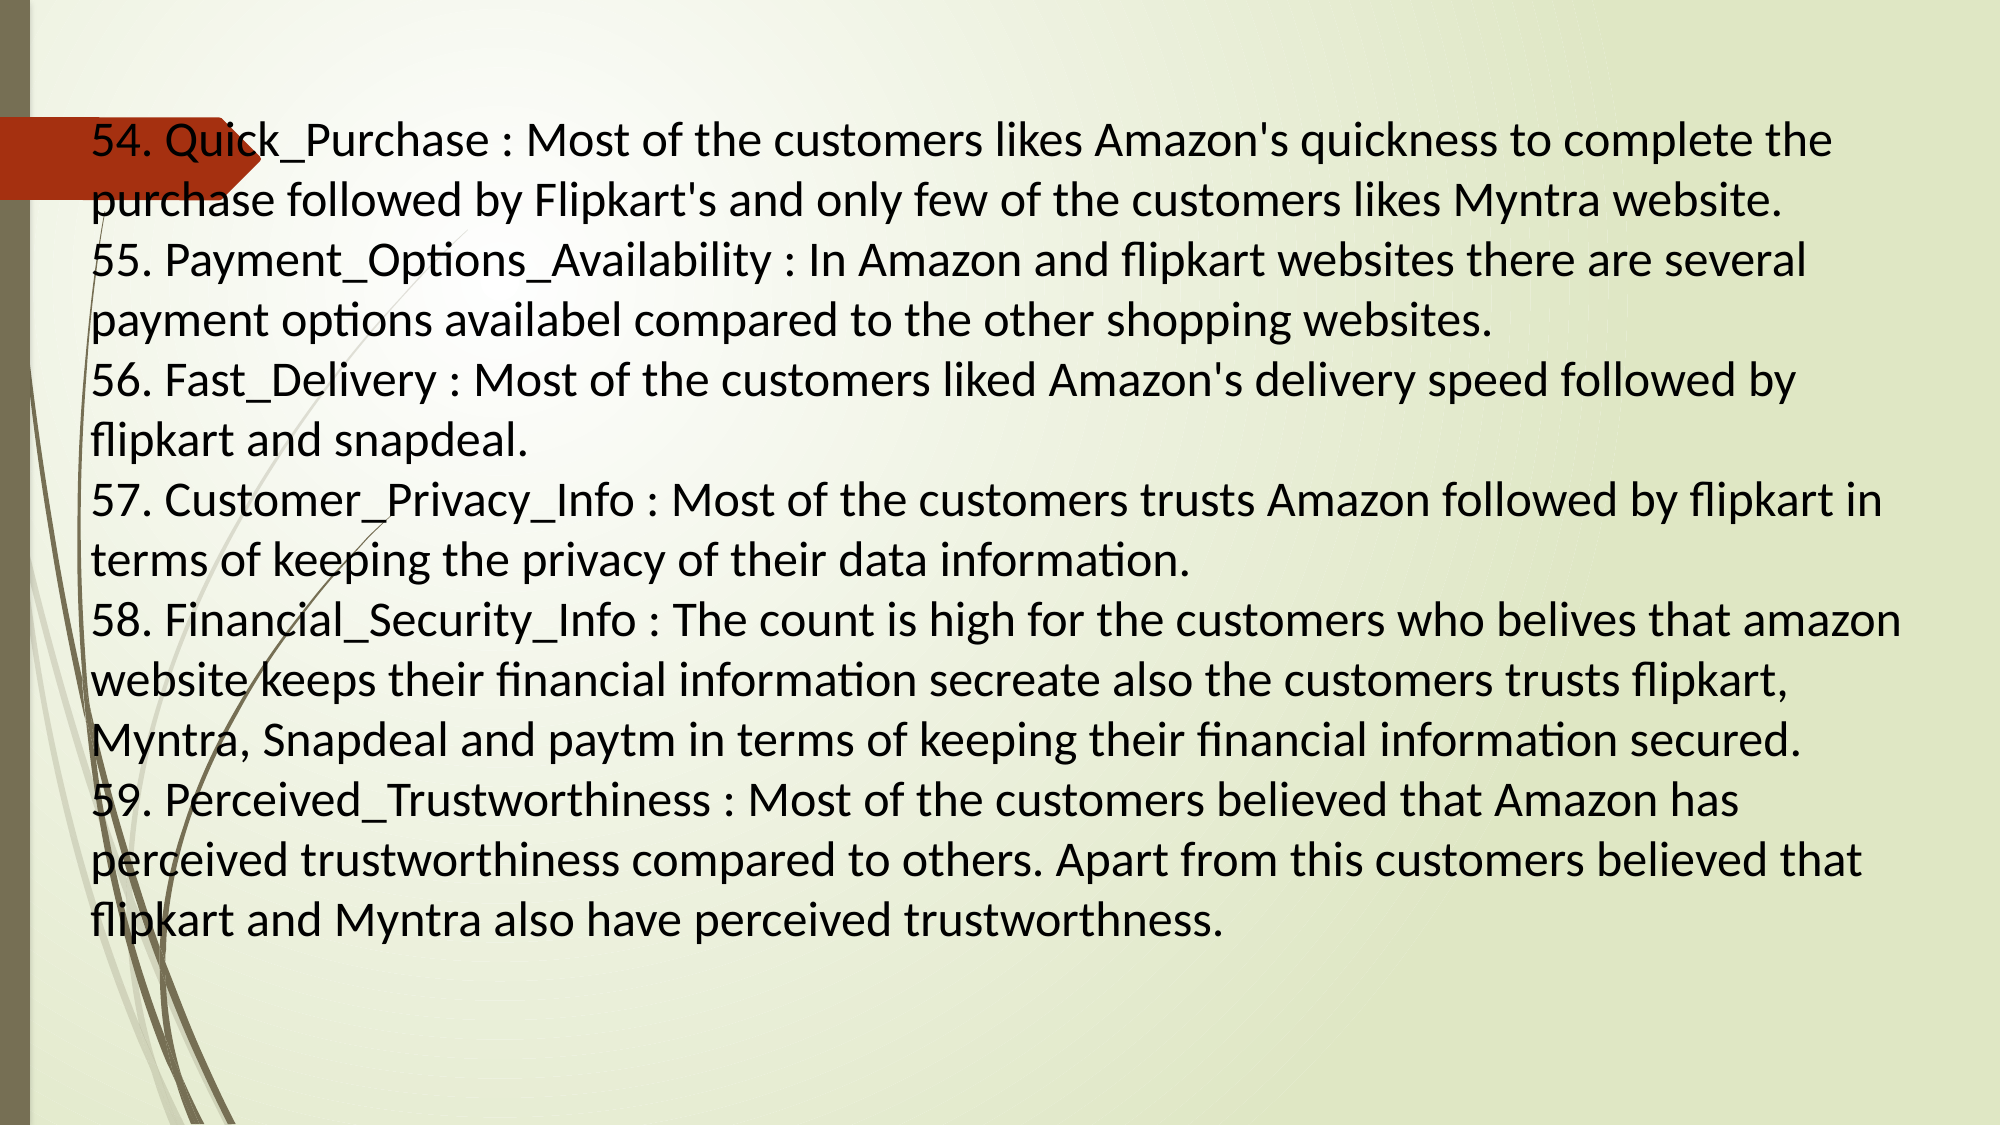

54. Quick_Purchase : Most of the customers likes Amazon's quickness to complete the purchase followed by Flipkart's and only few of the customers likes Myntra website.
55. Payment_Options_Availability : In Amazon and flipkart websites there are several payment options availabel compared to the other shopping websites.
56. Fast_Delivery : Most of the customers liked Amazon's delivery speed followed by flipkart and snapdeal.
57. Customer_Privacy_Info : Most of the customers trusts Amazon followed by flipkart in terms of keeping the privacy of their data information.
58. Financial_Security_Info : The count is high for the customers who belives that amazon website keeps their financial information secreate also the customers trusts flipkart, Myntra, Snapdeal and paytm in terms of keeping their financial information secured.
59. Perceived_Trustworthiness : Most of the customers believed that Amazon has perceived trustworthiness compared to others. Apart from this customers believed that flipkart and Myntra also have perceived trustworthness.